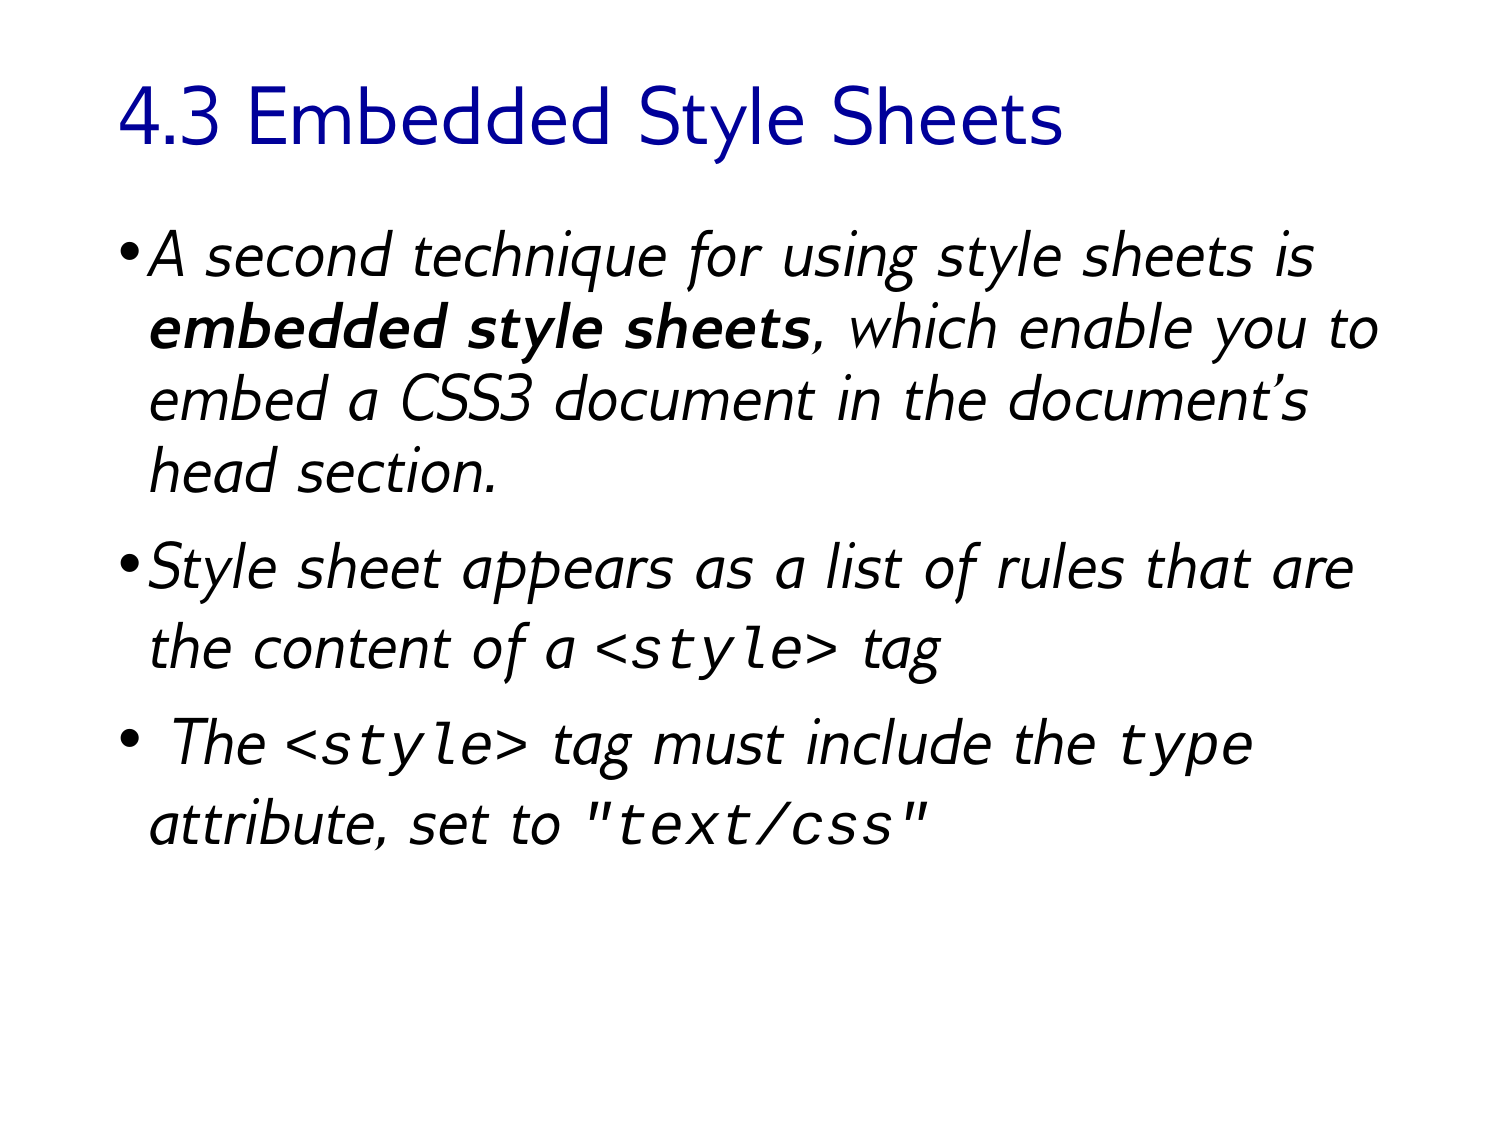

# 4.3 Embedded Style Sheets
A second technique for using style sheets is embedded style sheets, which enable you to embed a CSS3 document in the document’s head section.
Style sheet appears as a list of rules that are the content of a <style> tag
 The <style> tag must include the type attribute, set to "text/css"